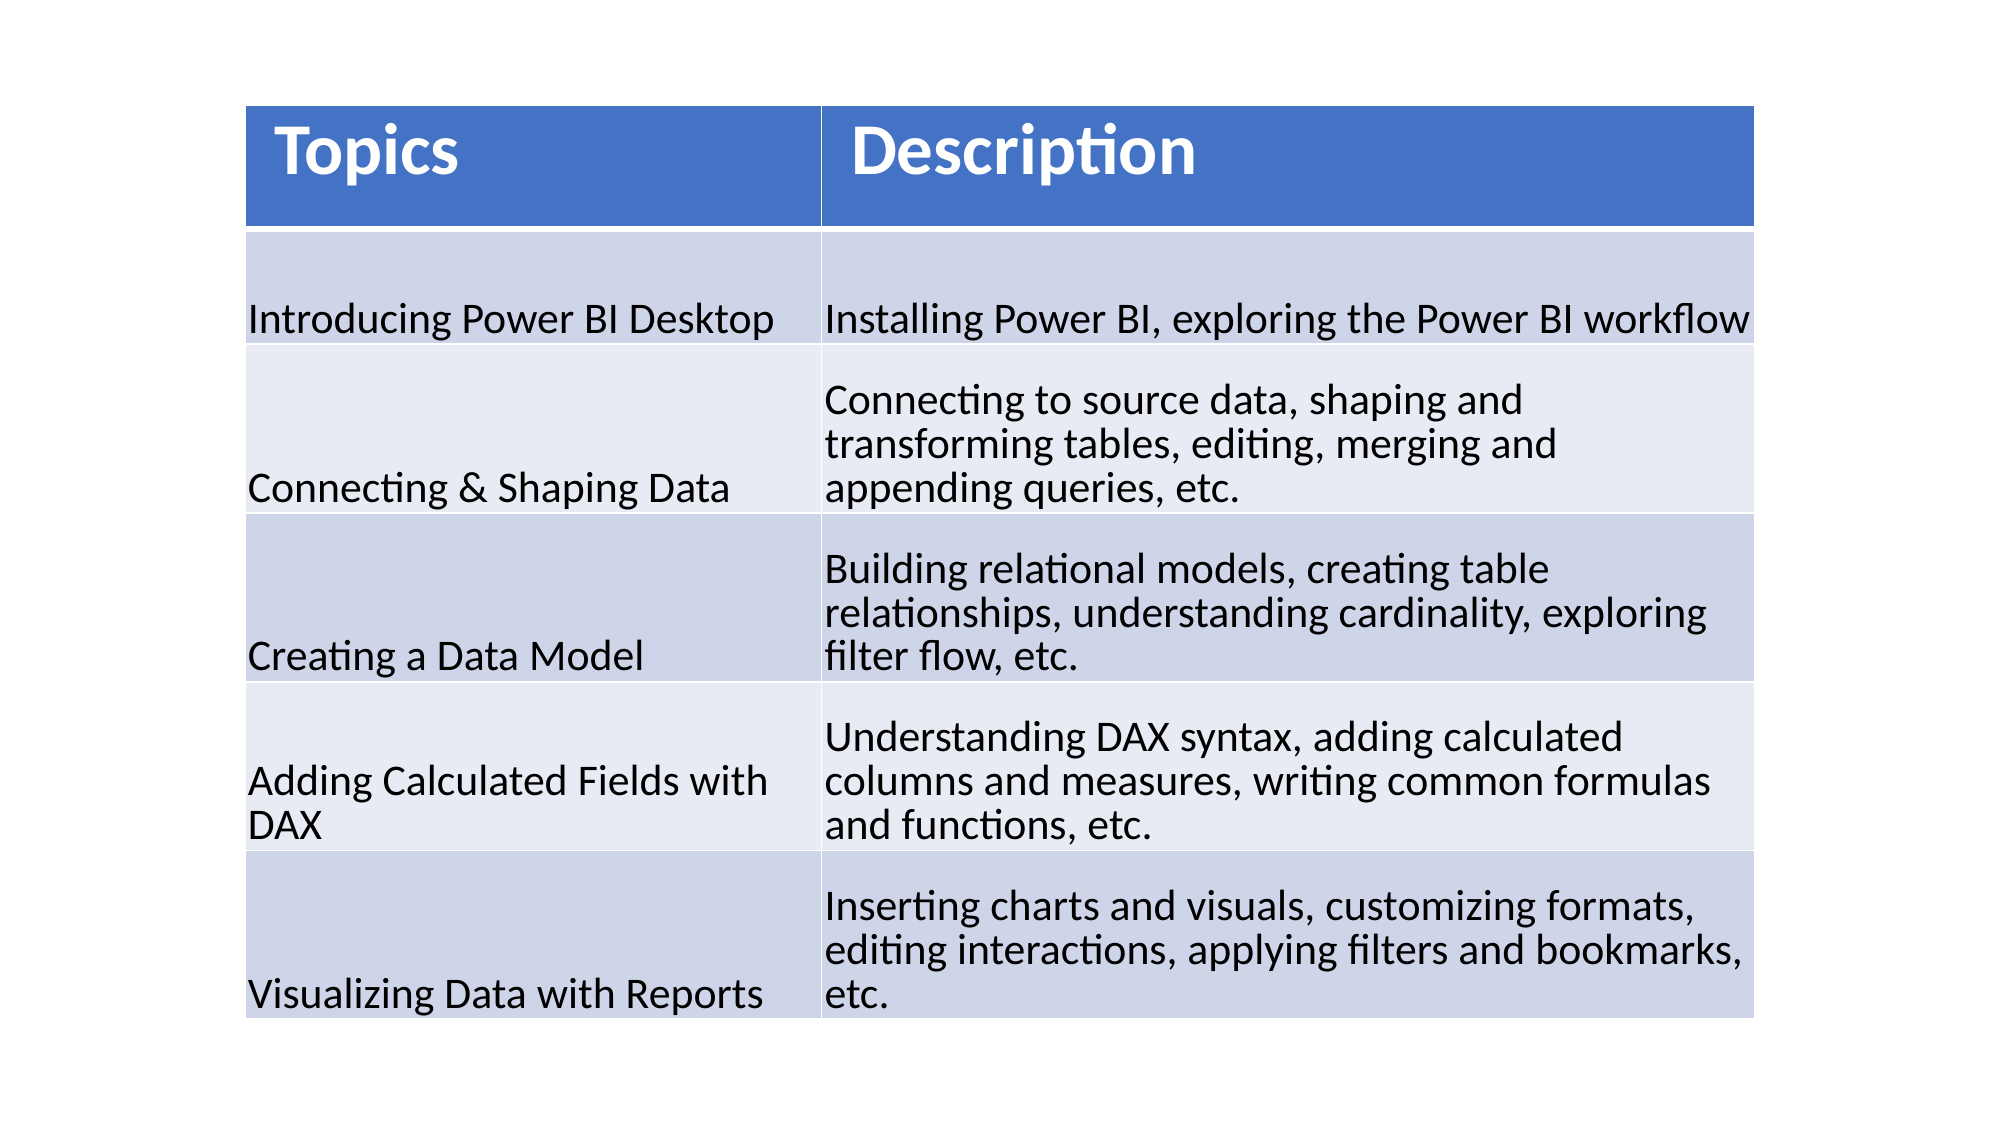

| Topics | Description |
| --- | --- |
| Introducing Power BI Desktop | Installing Power BI, exploring the Power BI workflow |
| Connecting & Shaping Data | Connecting to source data, shaping and transforming tables, editing, merging and appending queries, etc. |
| Creating a Data Model | Building relational models, creating table relationships, understanding cardinality, exploring filter flow, etc. |
| Adding Calculated Fields with DAX | Understanding DAX syntax, adding calculated columns and measures, writing common formulas and functions, etc. |
| Visualizing Data with Reports | Inserting charts and visuals, customizing formats, editing interactions, applying filters and bookmarks, etc. |